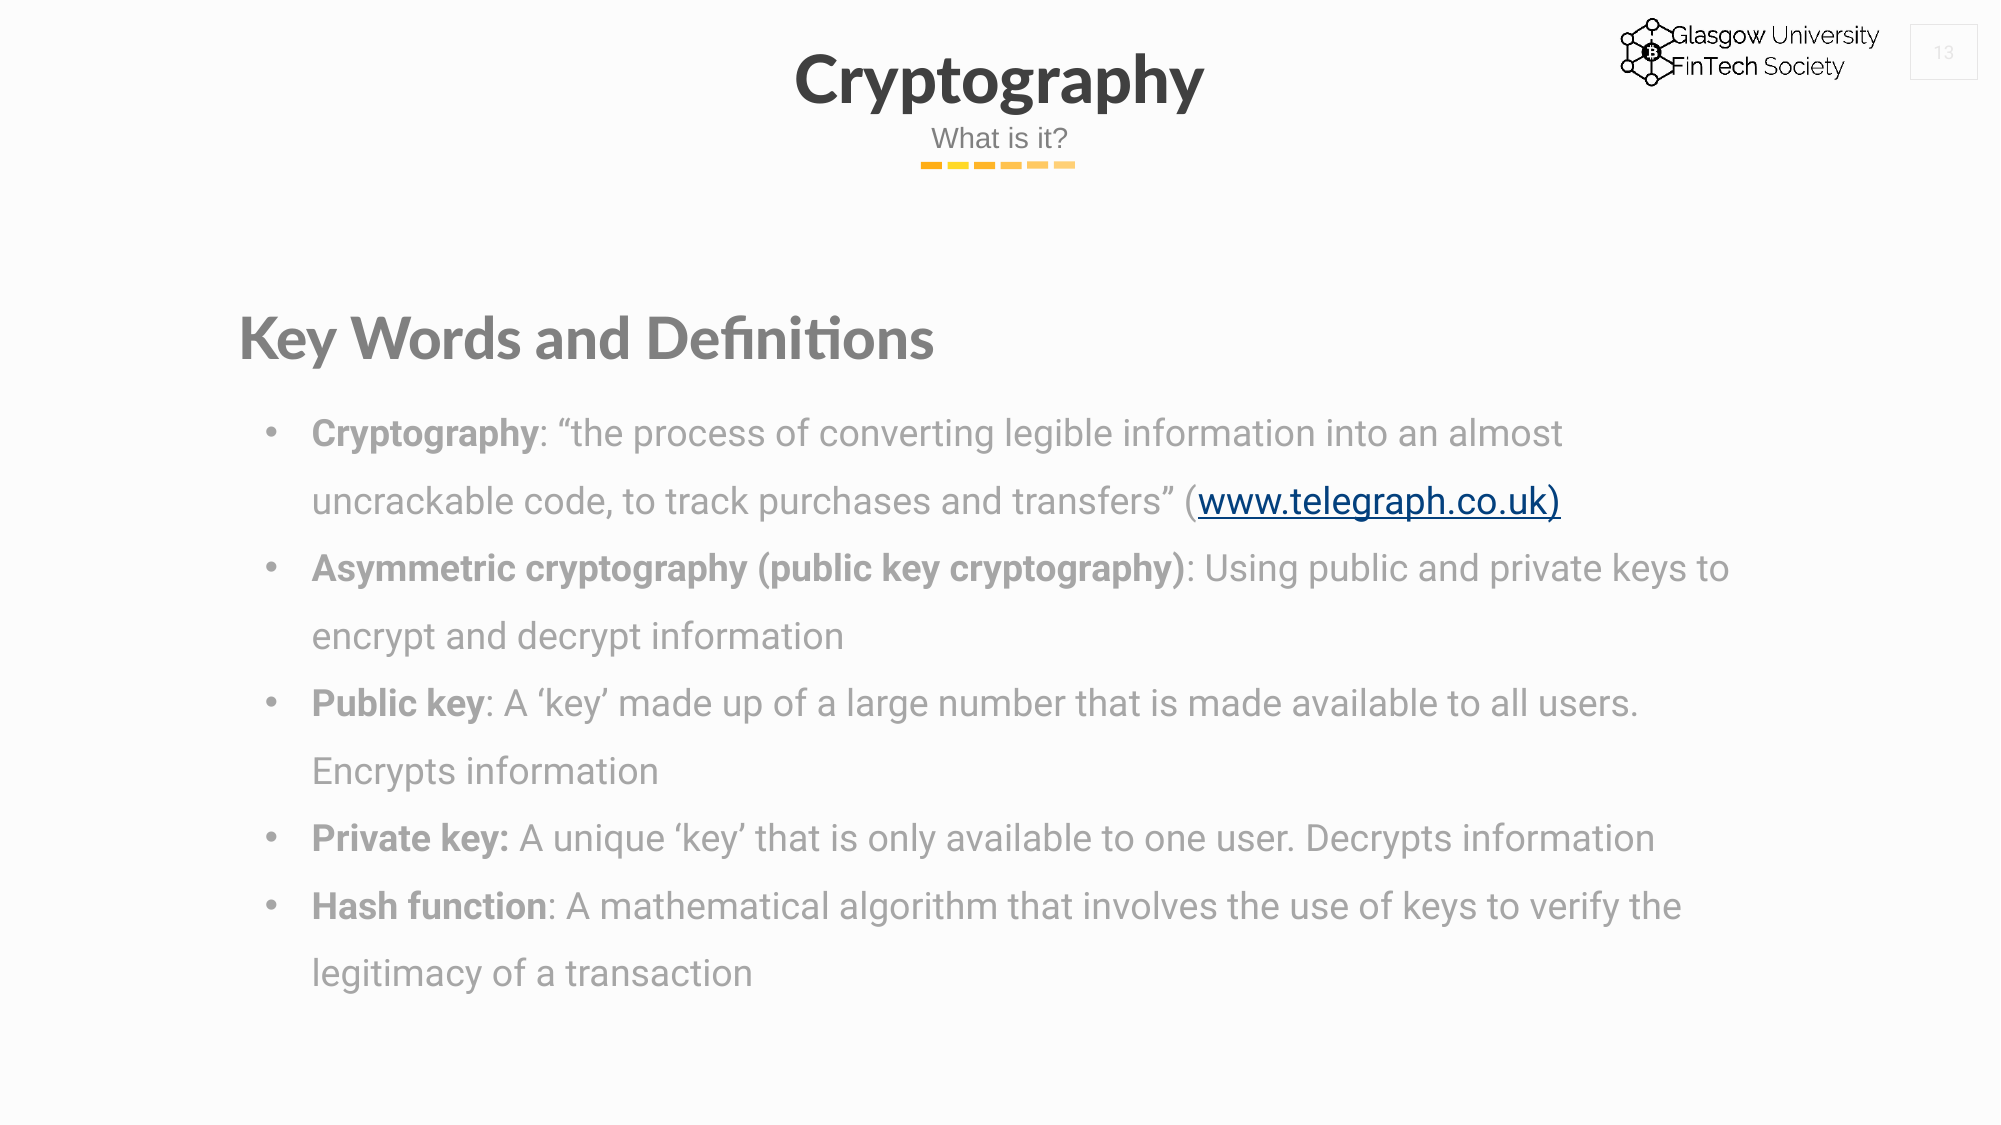

13
# Cryptography
What is it?
Key Words and Definitions
Cryptography: “the process of converting legible information into an almost uncrackable code, to track purchases and transfers” (www.telegraph.co.uk)
Asymmetric cryptography (public key cryptography): Using public and private keys to encrypt and decrypt information
Public key: A ‘key’ made up of a large number that is made available to all users. Encrypts information
Private key: A unique ‘key’ that is only available to one user. Decrypts information
Hash function: A mathematical algorithm that involves the use of keys to verify the legitimacy of a transaction